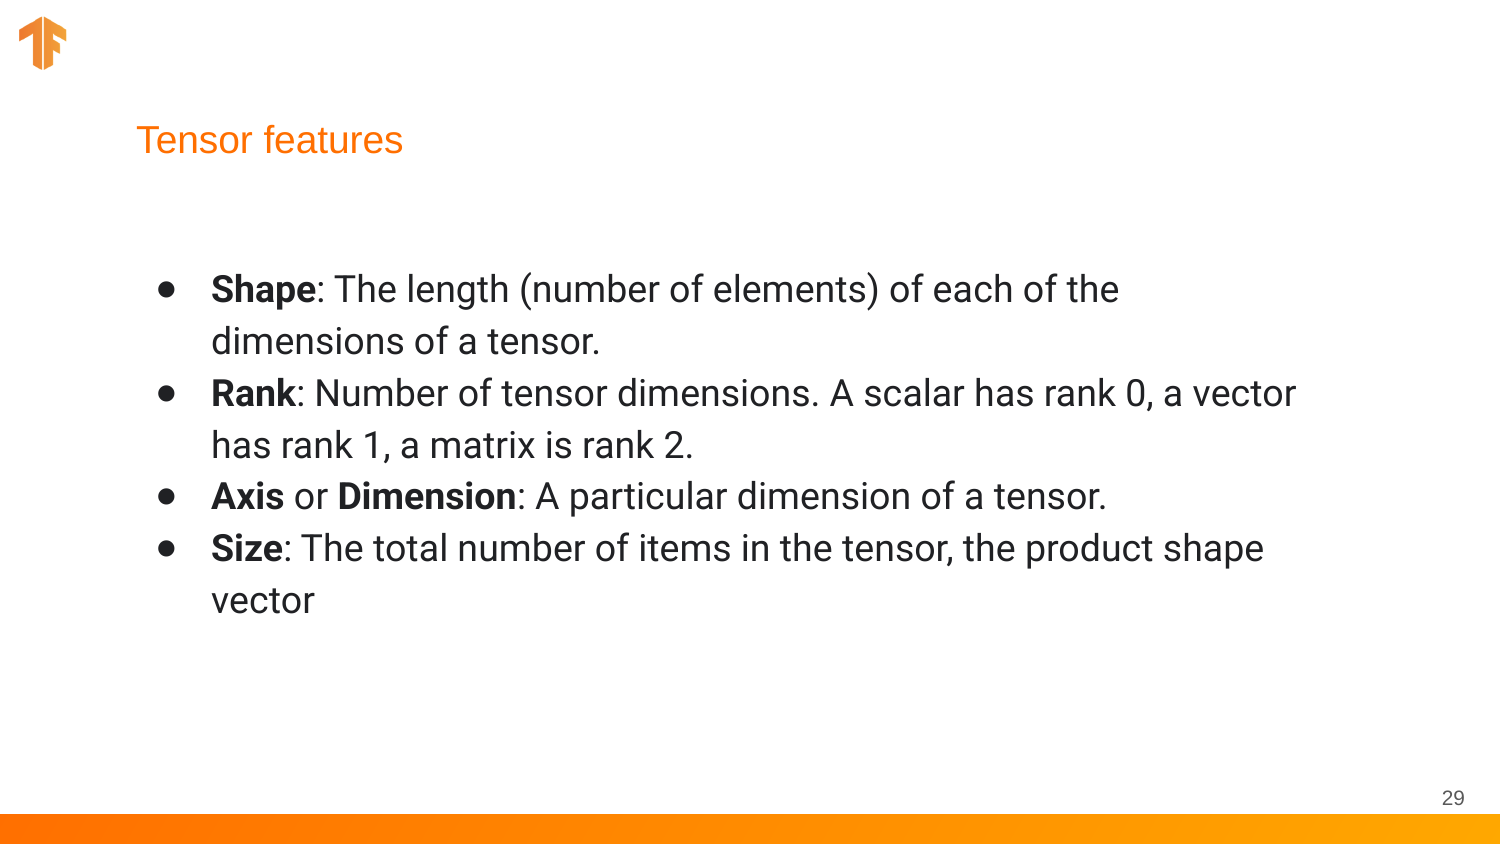

# Tensor features
Shape: The length (number of elements) of each of the dimensions of a tensor.
Rank: Number of tensor dimensions. A scalar has rank 0, a vector has rank 1, a matrix is rank 2.
Axis or Dimension: A particular dimension of a tensor.
Size: The total number of items in the tensor, the product shape vector

29